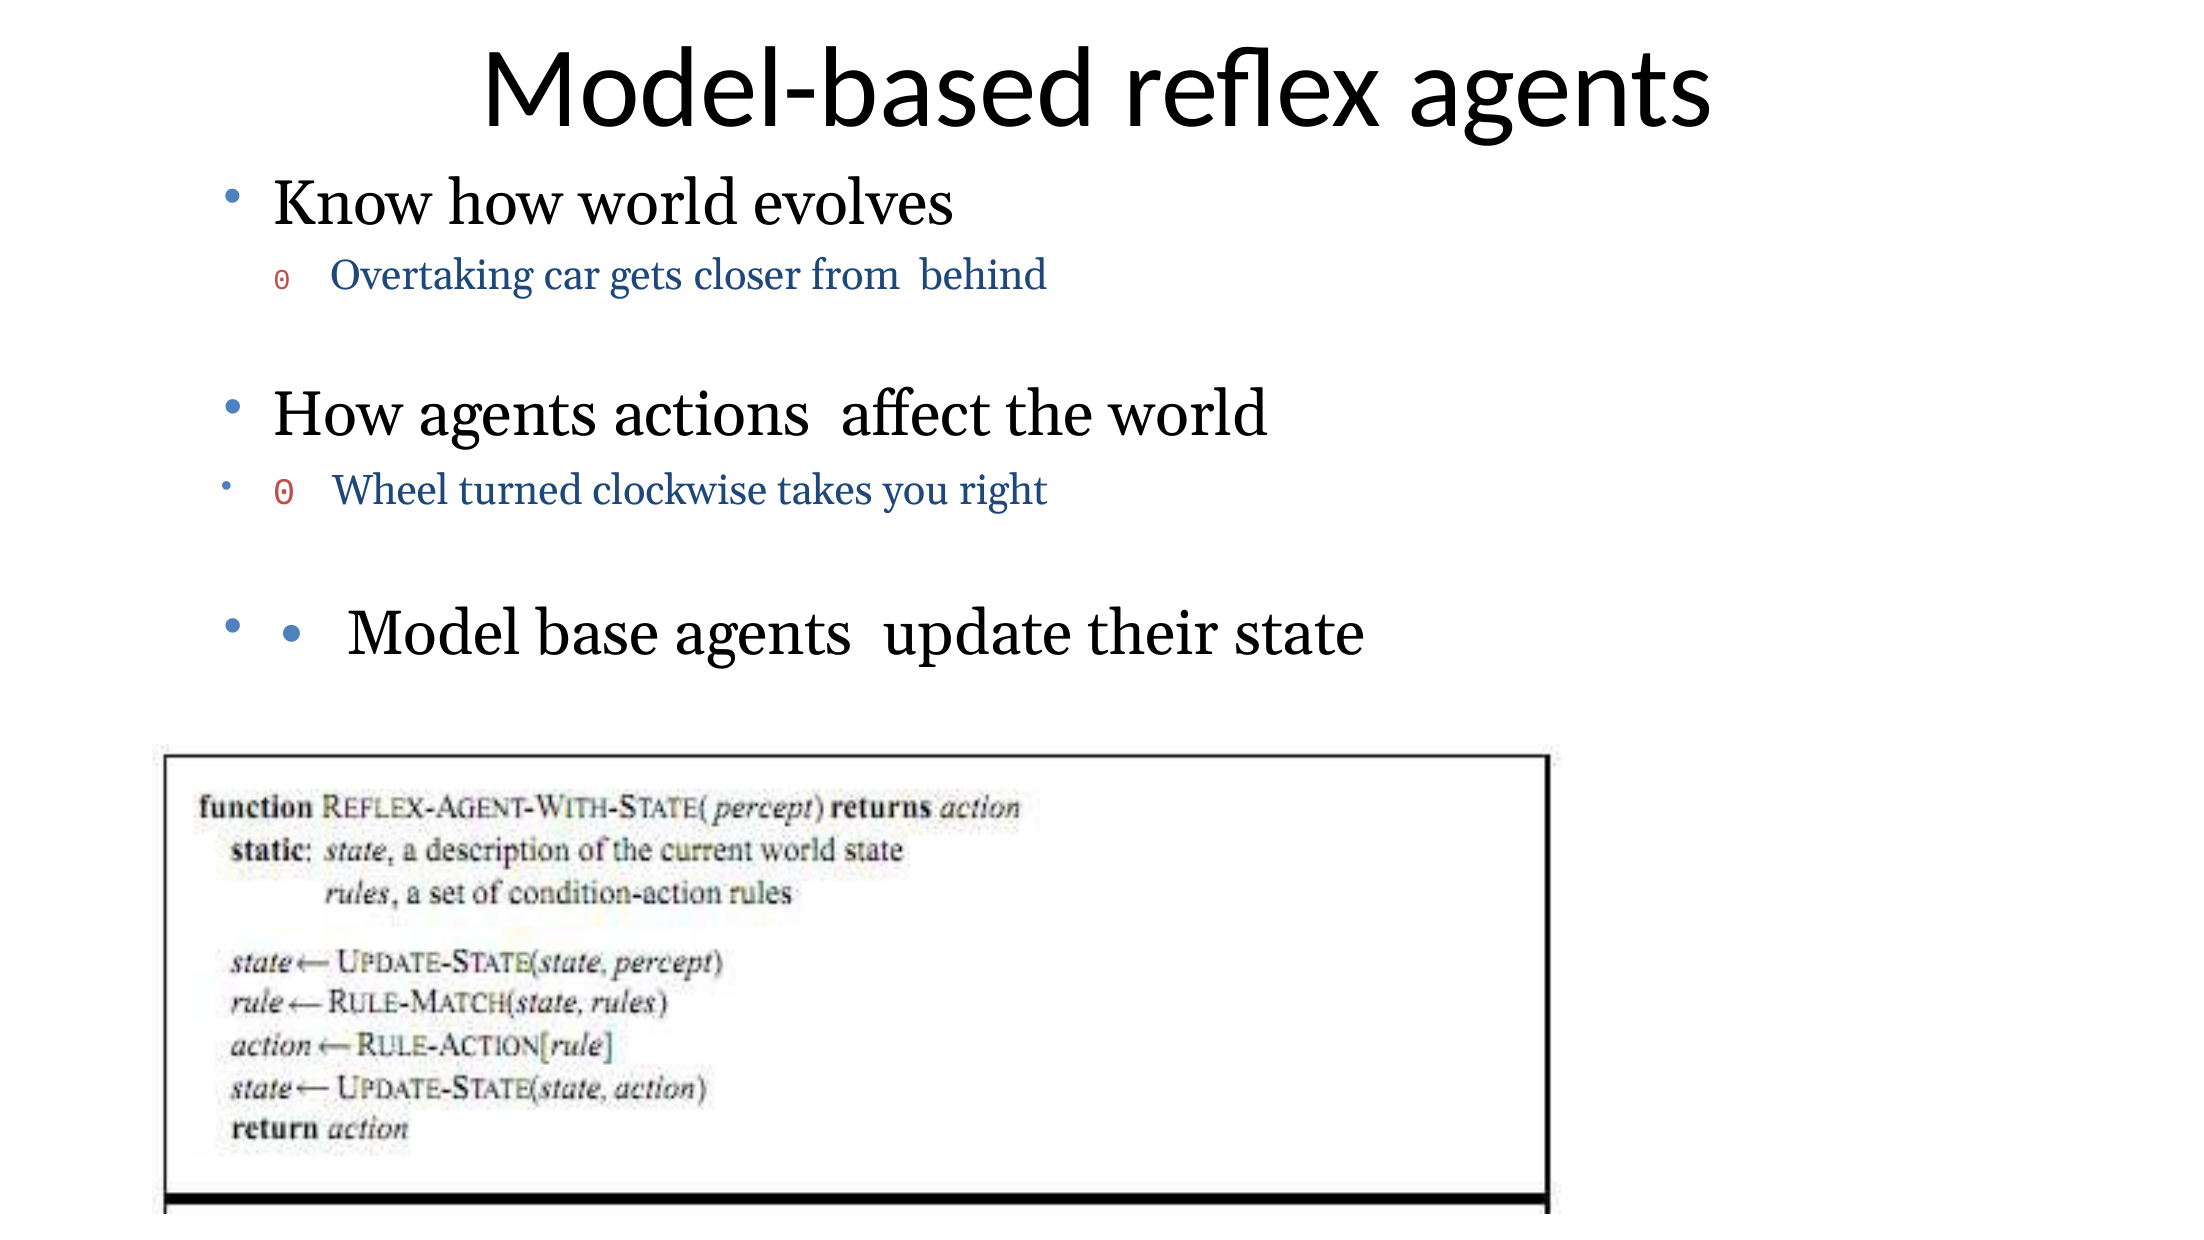

# Model-based reflex agents
Know how world evolves
0	Overtaking car gets closer from  behind

How agents actions  affect the world
0	Wheel turned clockwise takes you right

• Model base agents  update their state

45